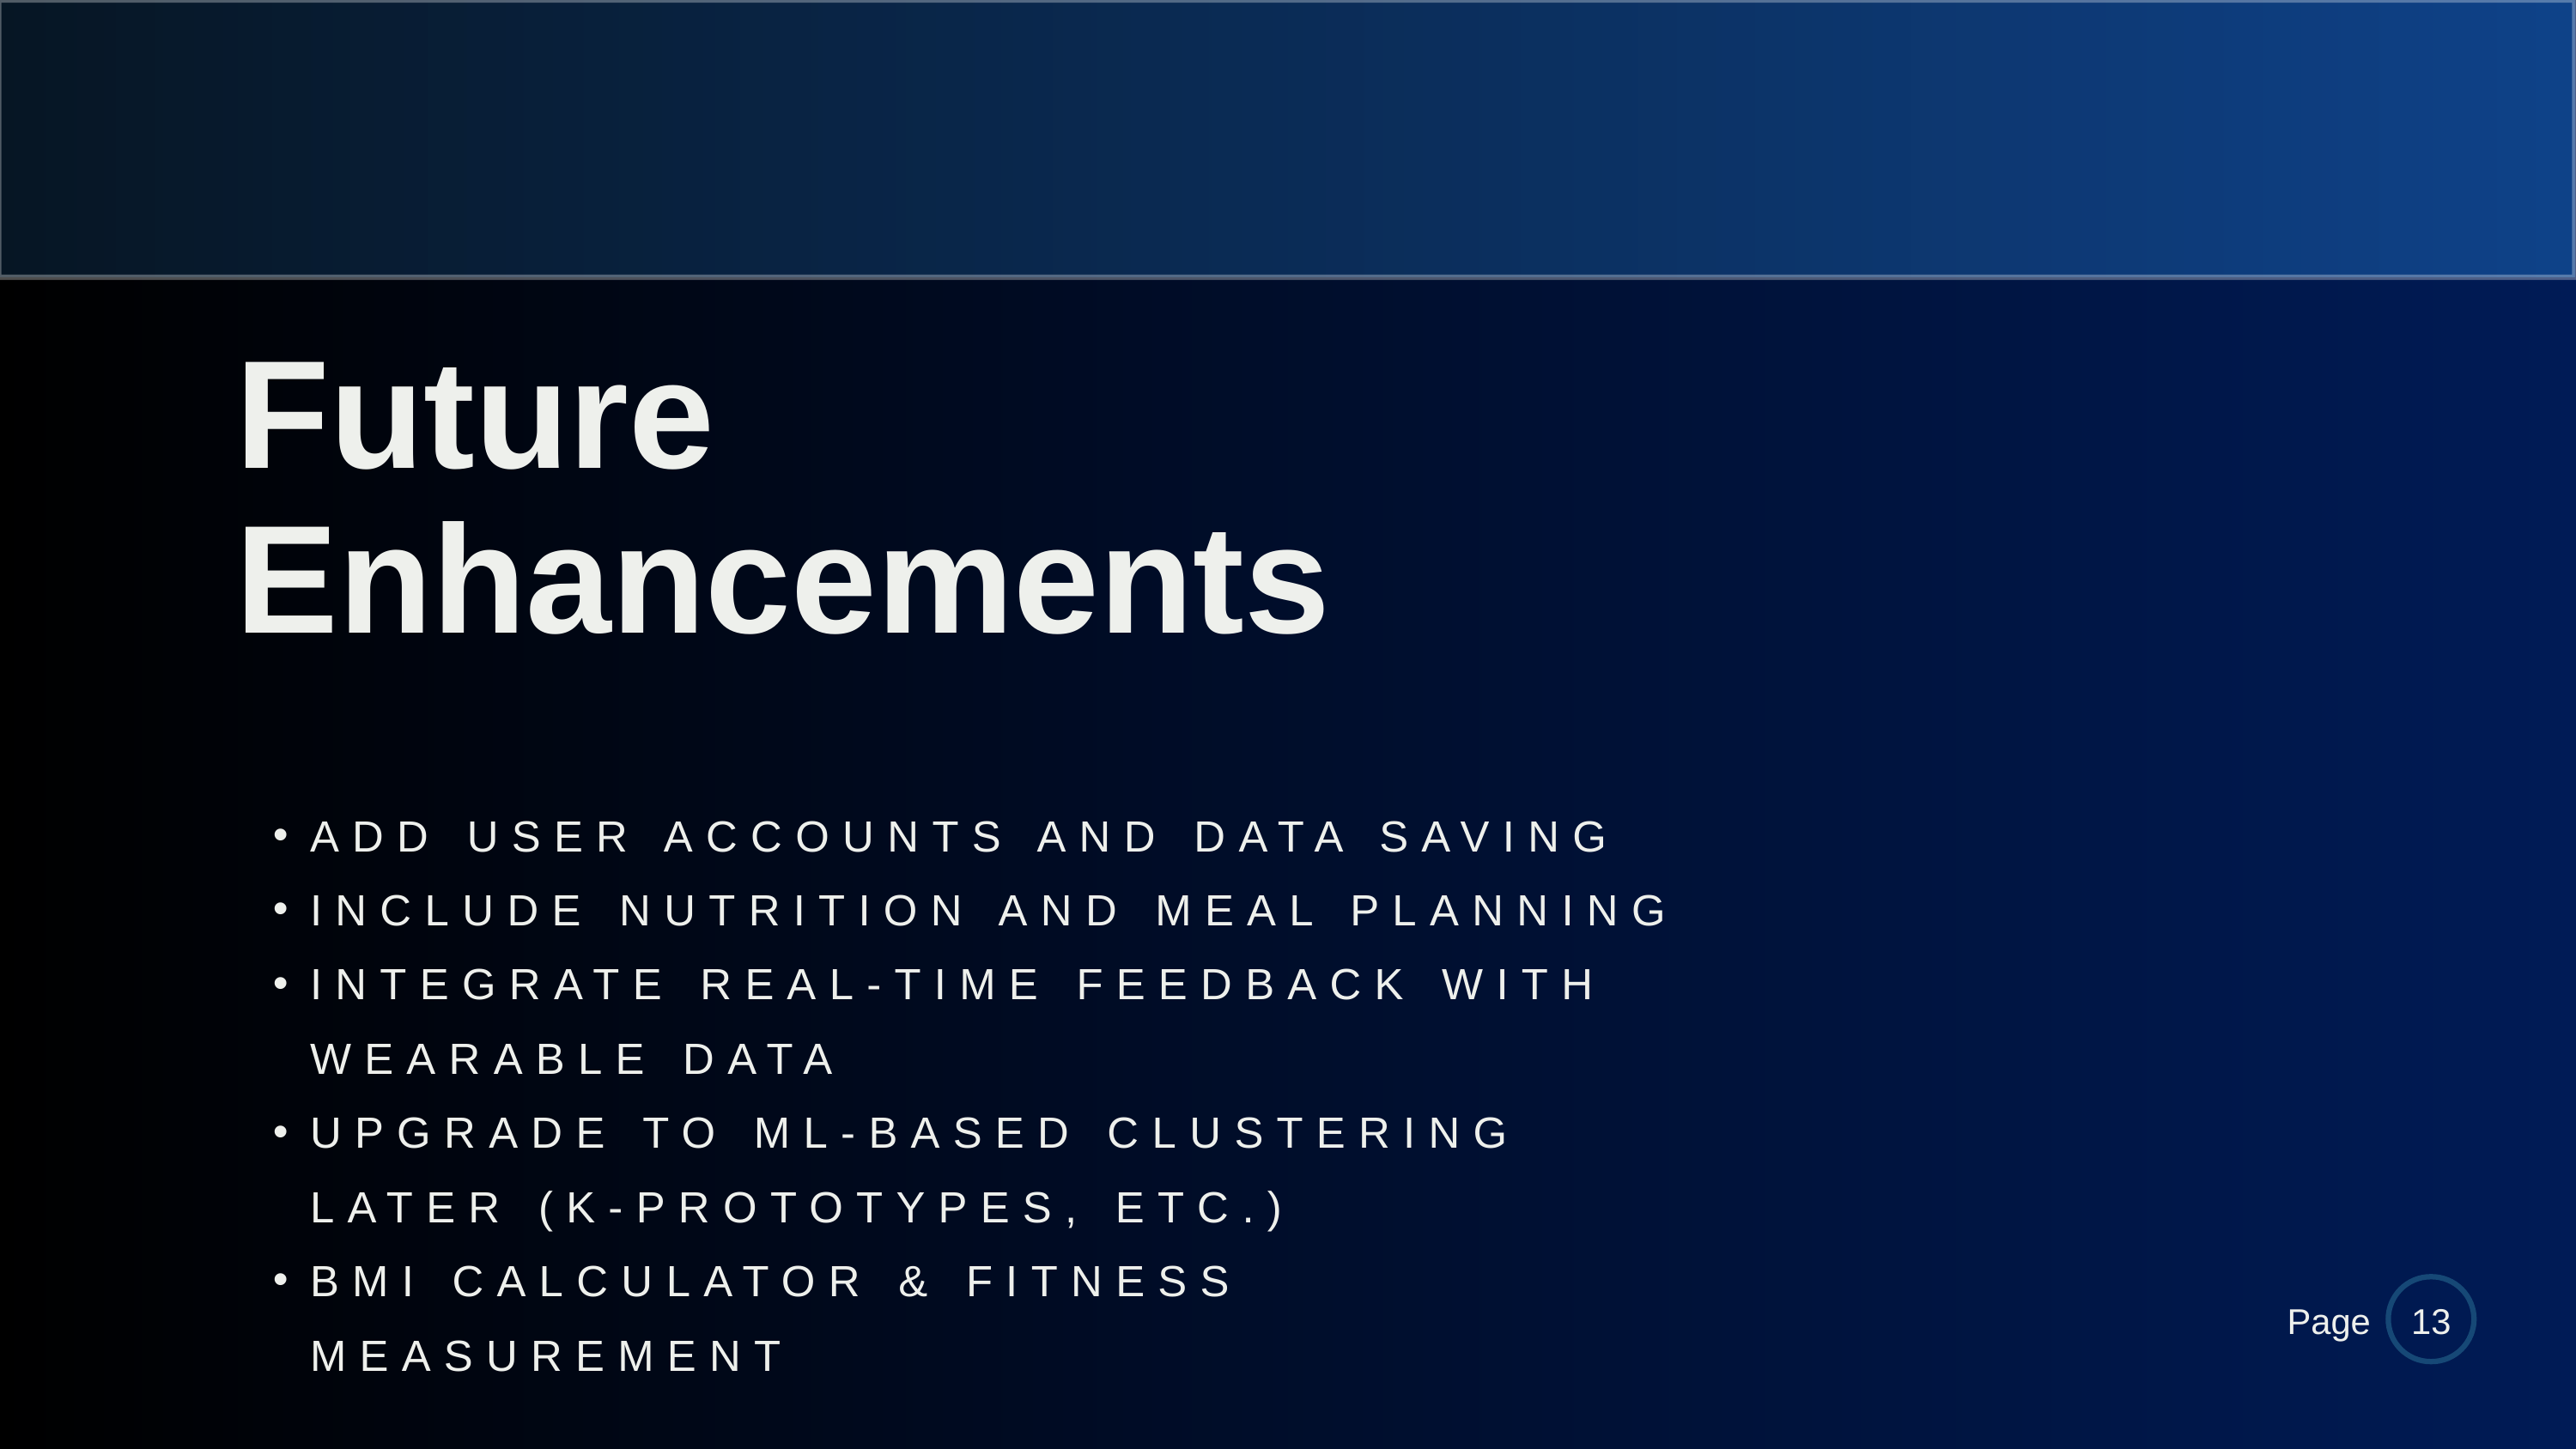

Future Enhancements

ADD USER ACCOUNTS AND DATA SAVING
INCLUDE NUTRITION AND MEAL PLANNING
INTEGRATE REAL-TIME FEEDBACK WITH WEARABLE DATA
UPGRADE TO ML-BASED CLUSTERING LATER (K-PROTOTYPES, ETC.)
BMI CALCULATOR & FITNESS MEASUREMENT

Page
13